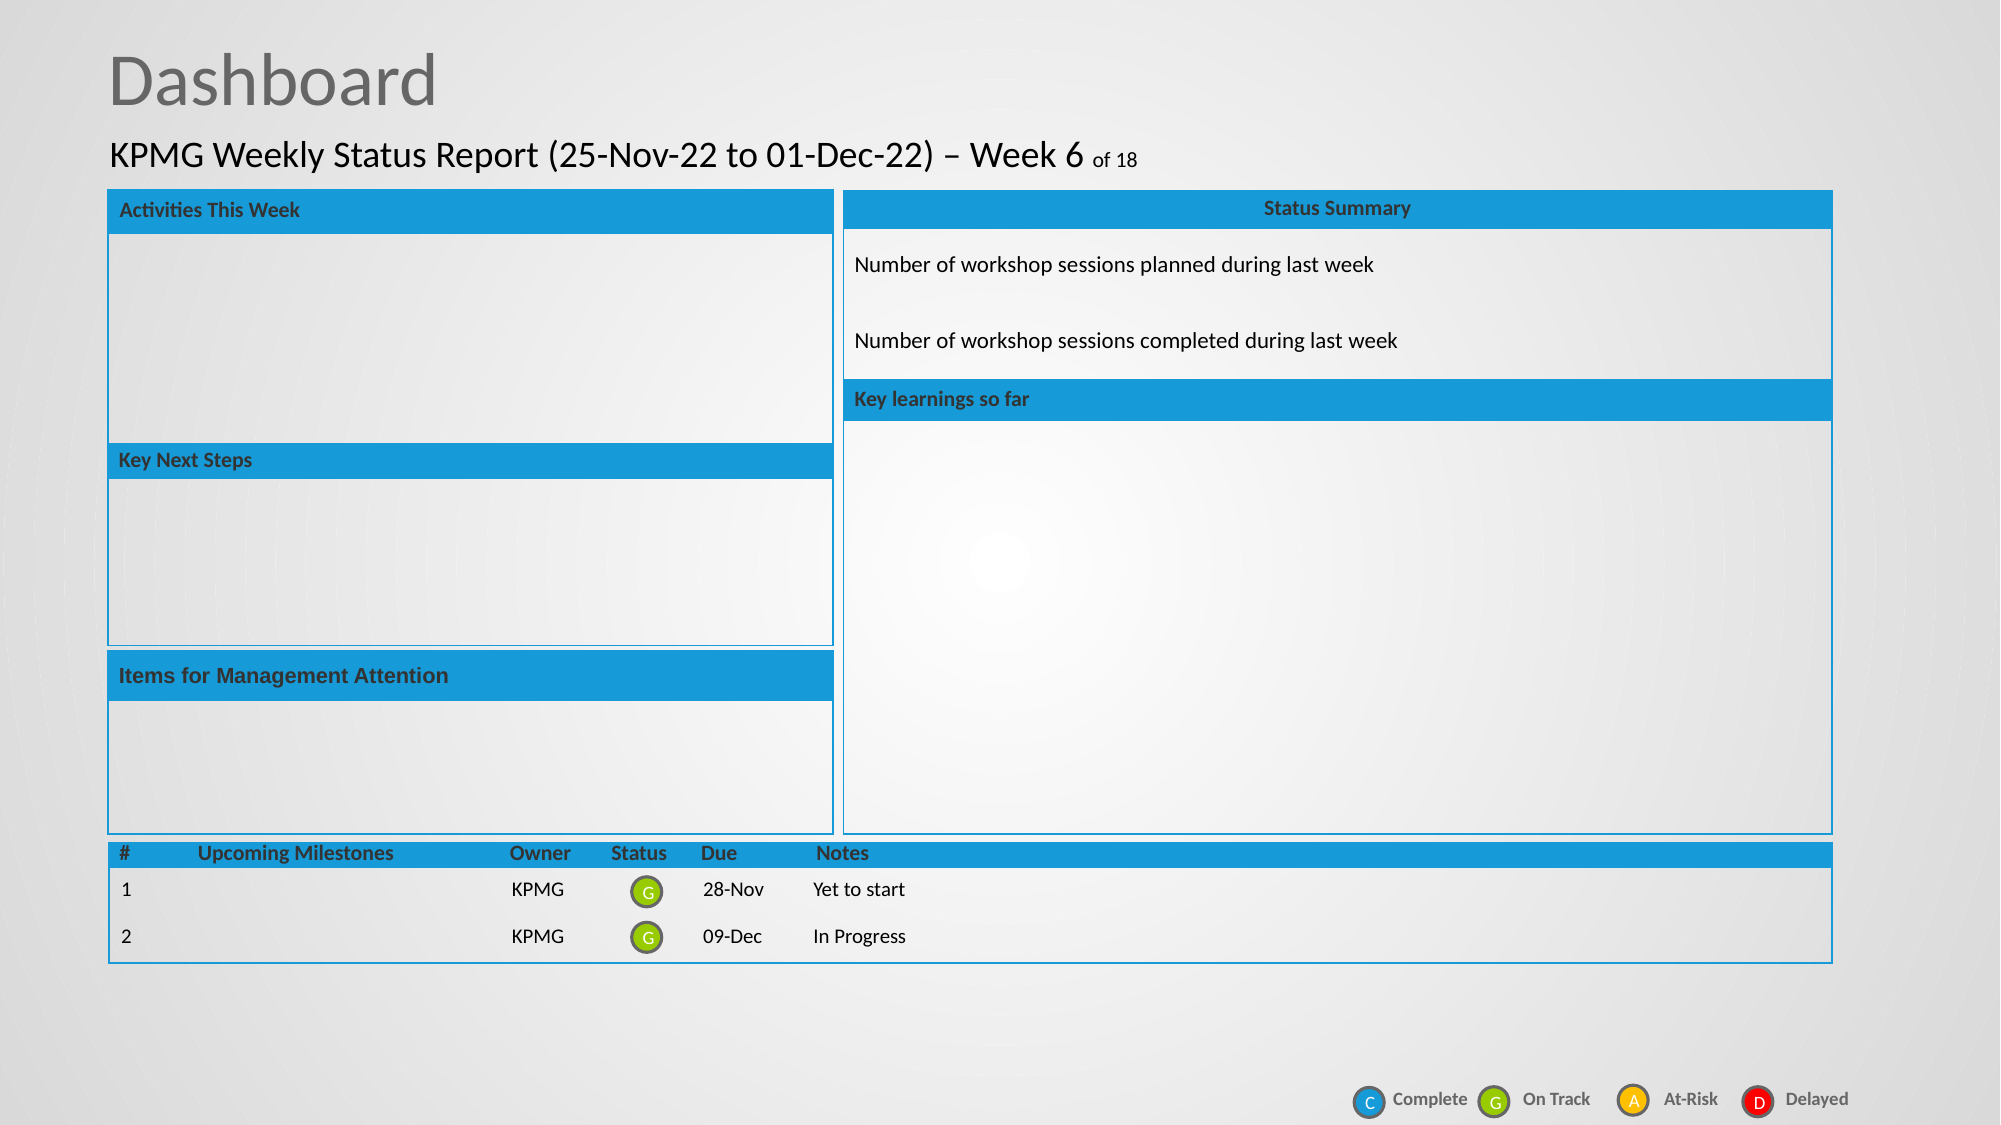

# Dashboard
KPMG Weekly Status Report (25-Nov-22 to 01-Dec-22) – Week 6 of 18
| Activities This Week |
| --- |
|  |
| Status Summary |  |
| --- | --- |
| Number of workshop sessions planned during last week |  |
| Number of workshop sessions completed during last week |  |
| Key learnings so far |
| --- |
|  |
| Key Next Steps |
| --- |
|  |
| Items for Management Attention |
| --- |
|  |
| # | Upcoming Milestones | Owner | Status | Due | Notes |
| --- | --- | --- | --- | --- | --- |
| 1 |  | KPMG |  | 28-Nov | Yet to start |
| 2 |  | KPMG |  | 09-Dec | In Progress |
G
G
| Complete On Track | At-Risk | Delayed |
| --- | --- | --- |
A
G
D
C